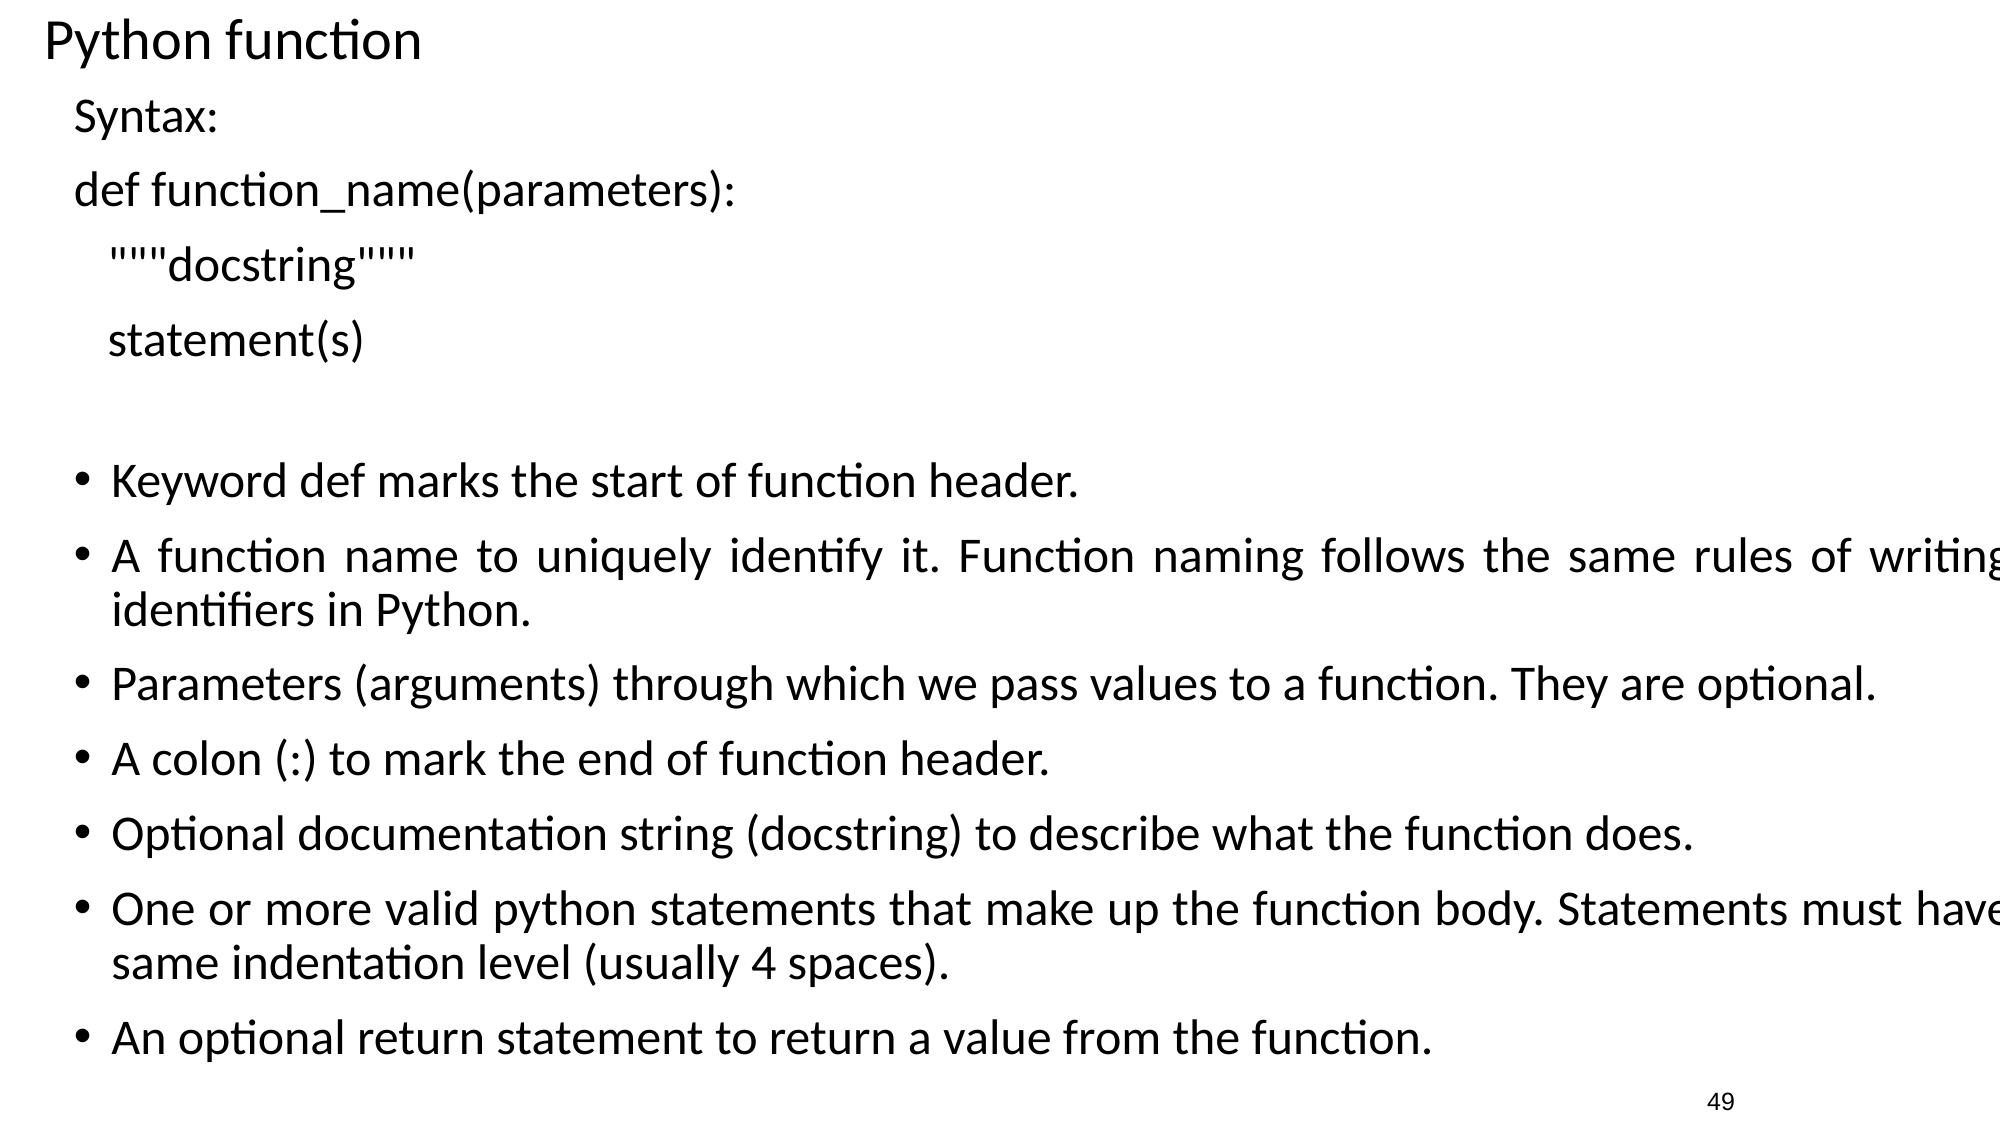

# Python function
Syntax:
def function_name(parameters):
   """docstring"""
   statement(s)

Keyword def marks the start of function header.
A function name to uniquely identify it. Function naming follows the same rules of writing identifiers in Python.
Parameters (arguments) through which we pass values to a function. They are optional.
A colon (:) to mark the end of function header.
Optional documentation string (docstring) to describe what the function does.
One or more valid python statements that make up the function body. Statements must have same indentation level (usually 4 spaces).
An optional return statement to return a value from the function.

49